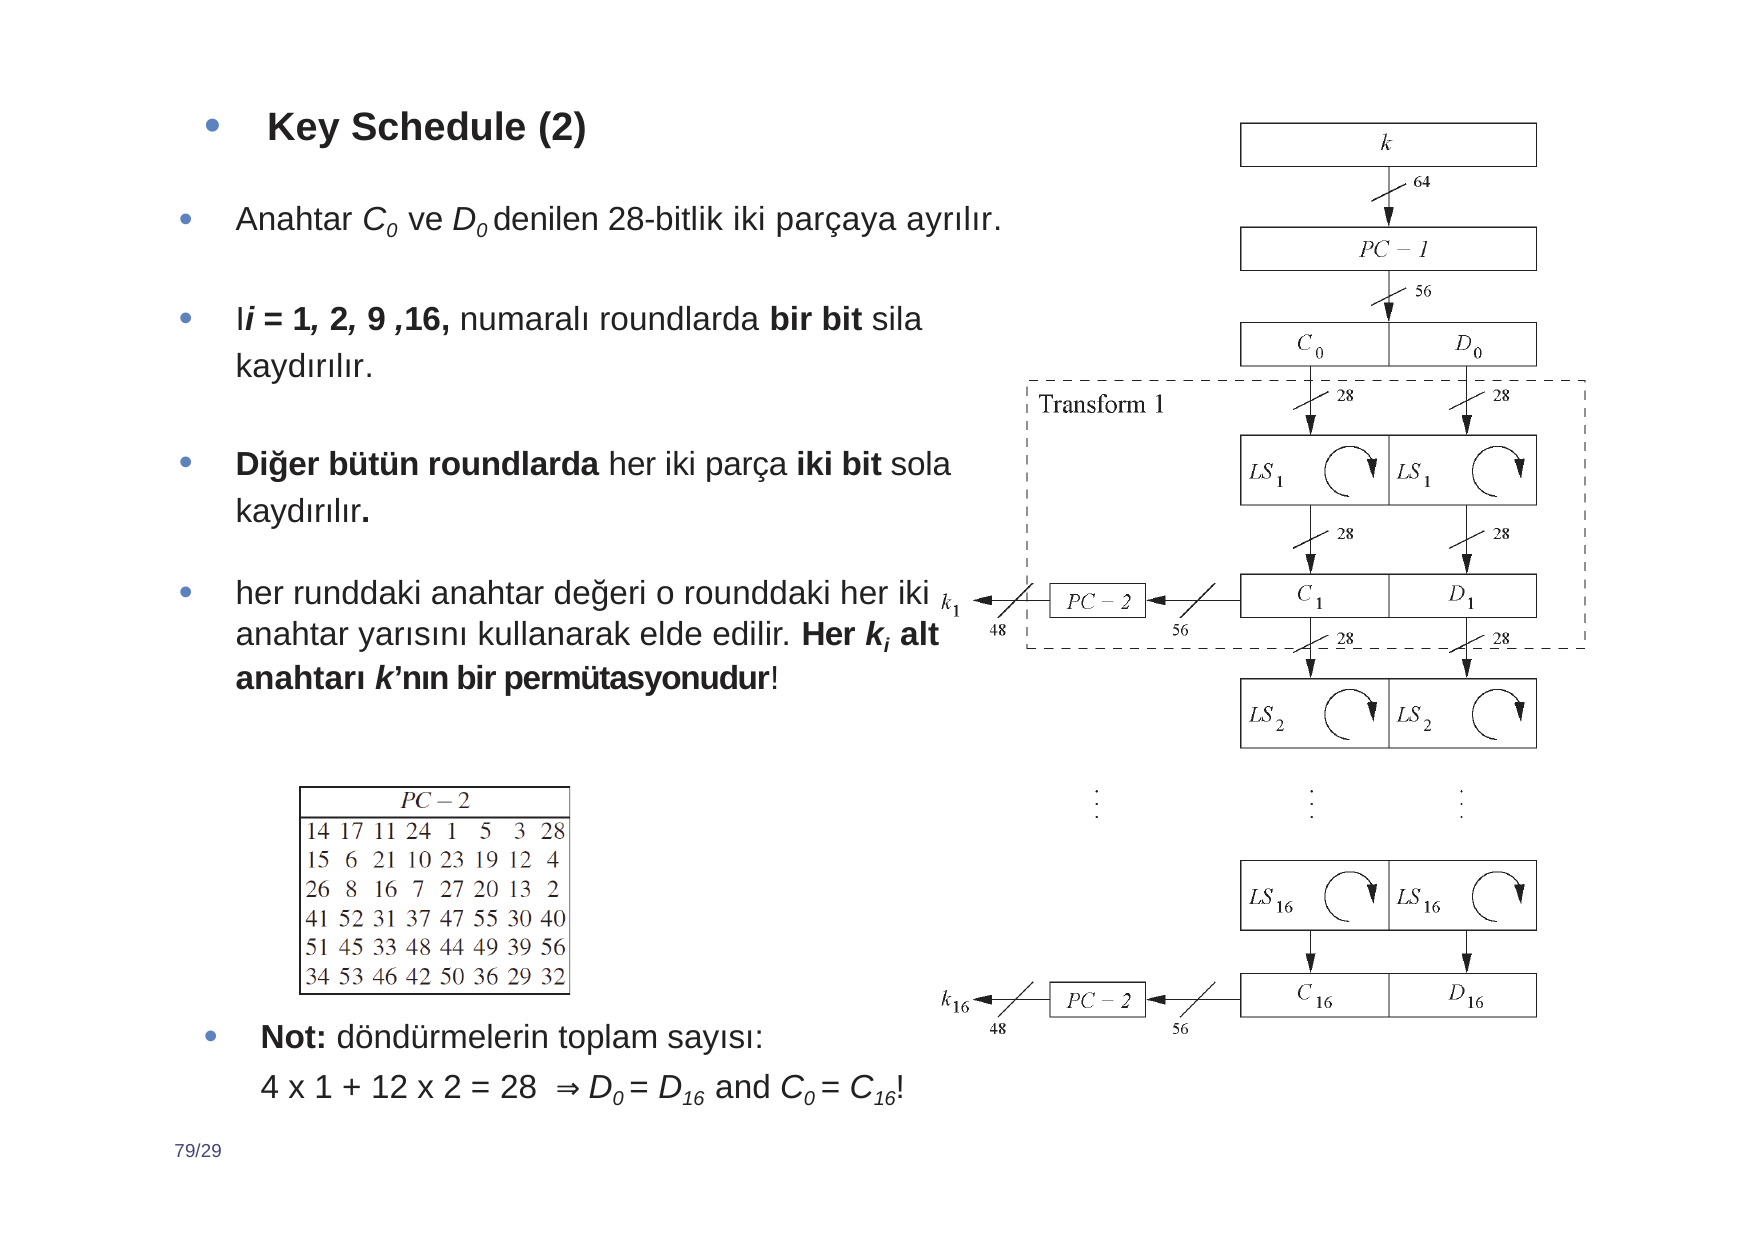

Key Schedule (2)

Anahtar C0  ve D0 denilen 28-bitlik iki parçaya ayrılır.

Ii = 1, 2, 9 ,16, numaralı roundlarda bir bit sila kaydırılır.

Diğer bütün roundlarda her iki parça iki bit sola  kaydırılır.

her runddaki anahtar değeri o rounddaki her iki anahtar yarısını kullanarak elde edilir. Her ki  alt anahtarı k’nın bir permütasyonudur!

Not: döndürmelerin toplam sayısı:
4 x 1 + 12 x 2 = 28  ⇒ D0 = D16  and C0 = C16!
79/29